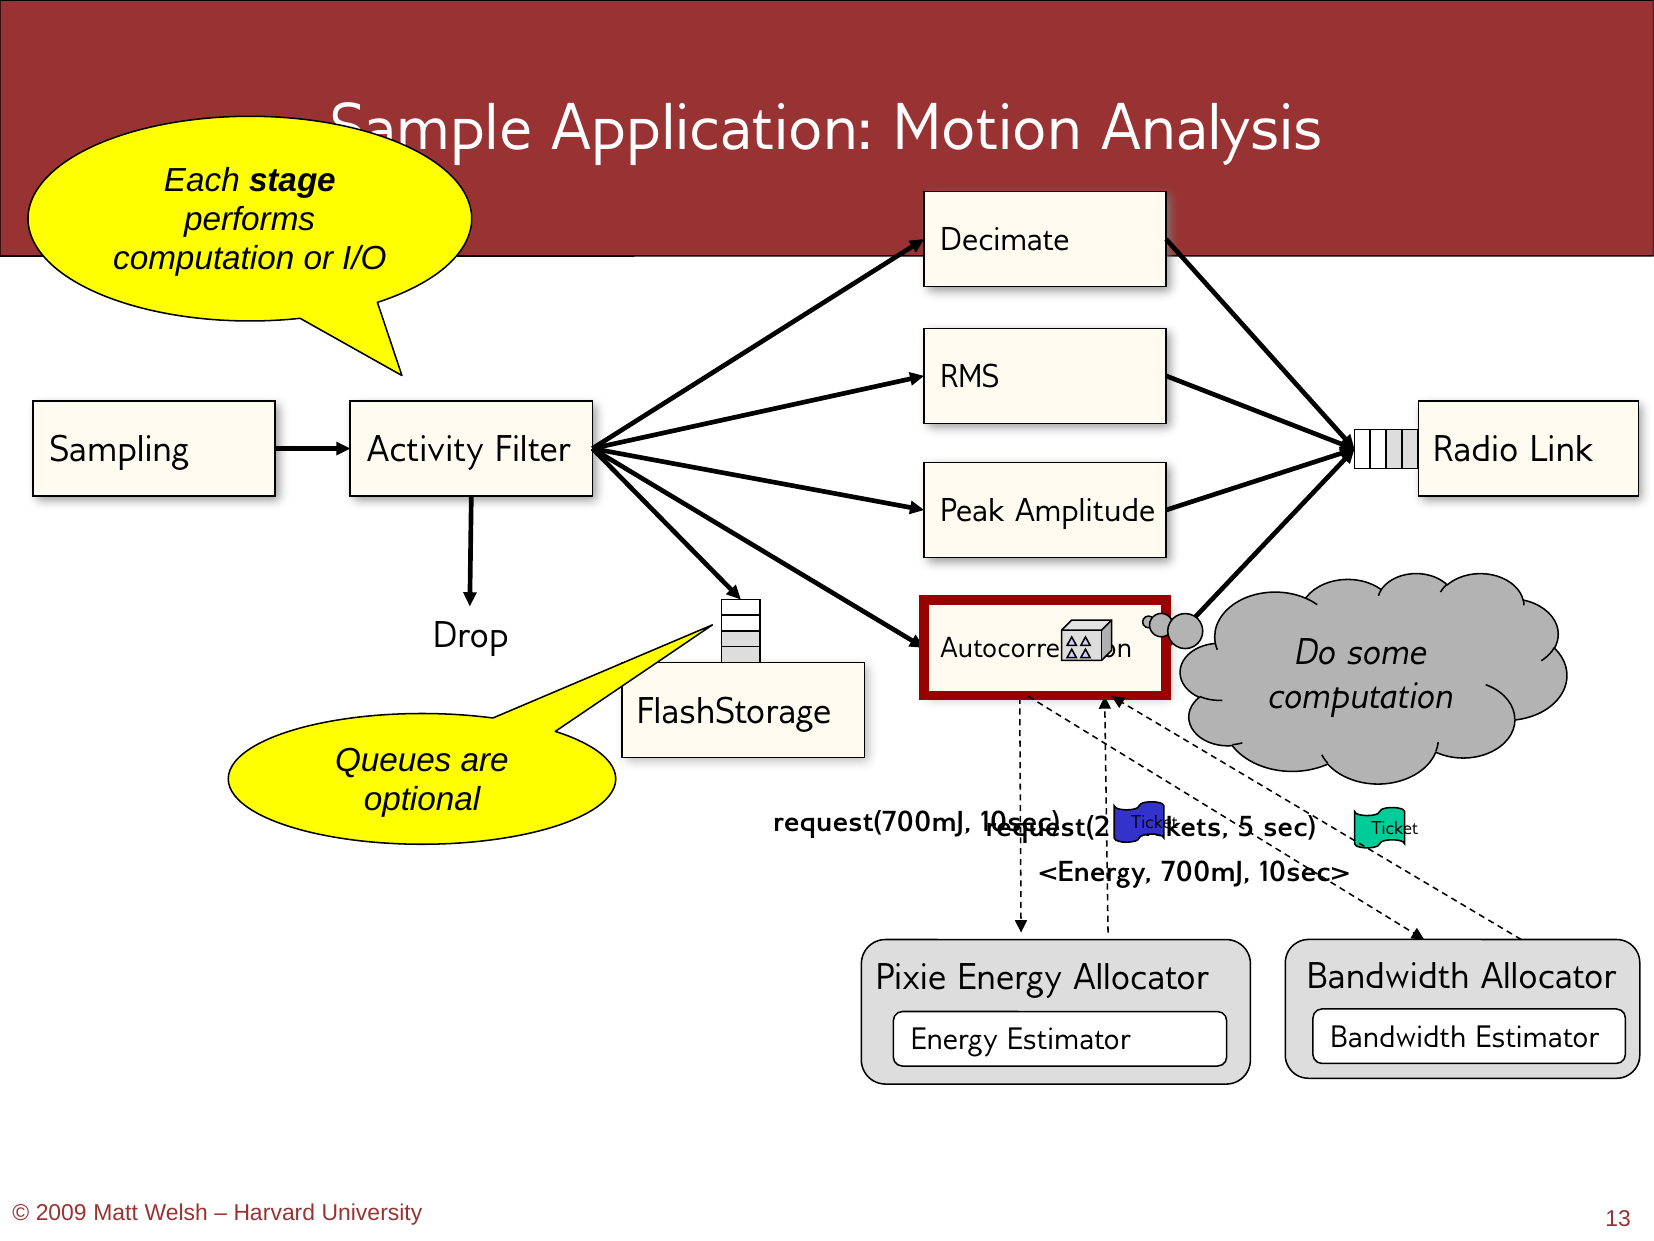

# Sample Application: Motion Analysis
Each stage performs computation or I/O
Decimate
RMS
Sampling
Activity Filter
Radio Link

Peak Amplitude
Do some computation

FlashStorage
Autocorrellation

Drop

Queues are optional
request(700mJ, 10sec)
Ticket
request(2 packets, 5 sec)
Ticket
<Energy, 700mJ, 10sec>
Pixie Energy Allocator
Energy Estimator
Bandwidth Allocator
Bandwidth Estimator